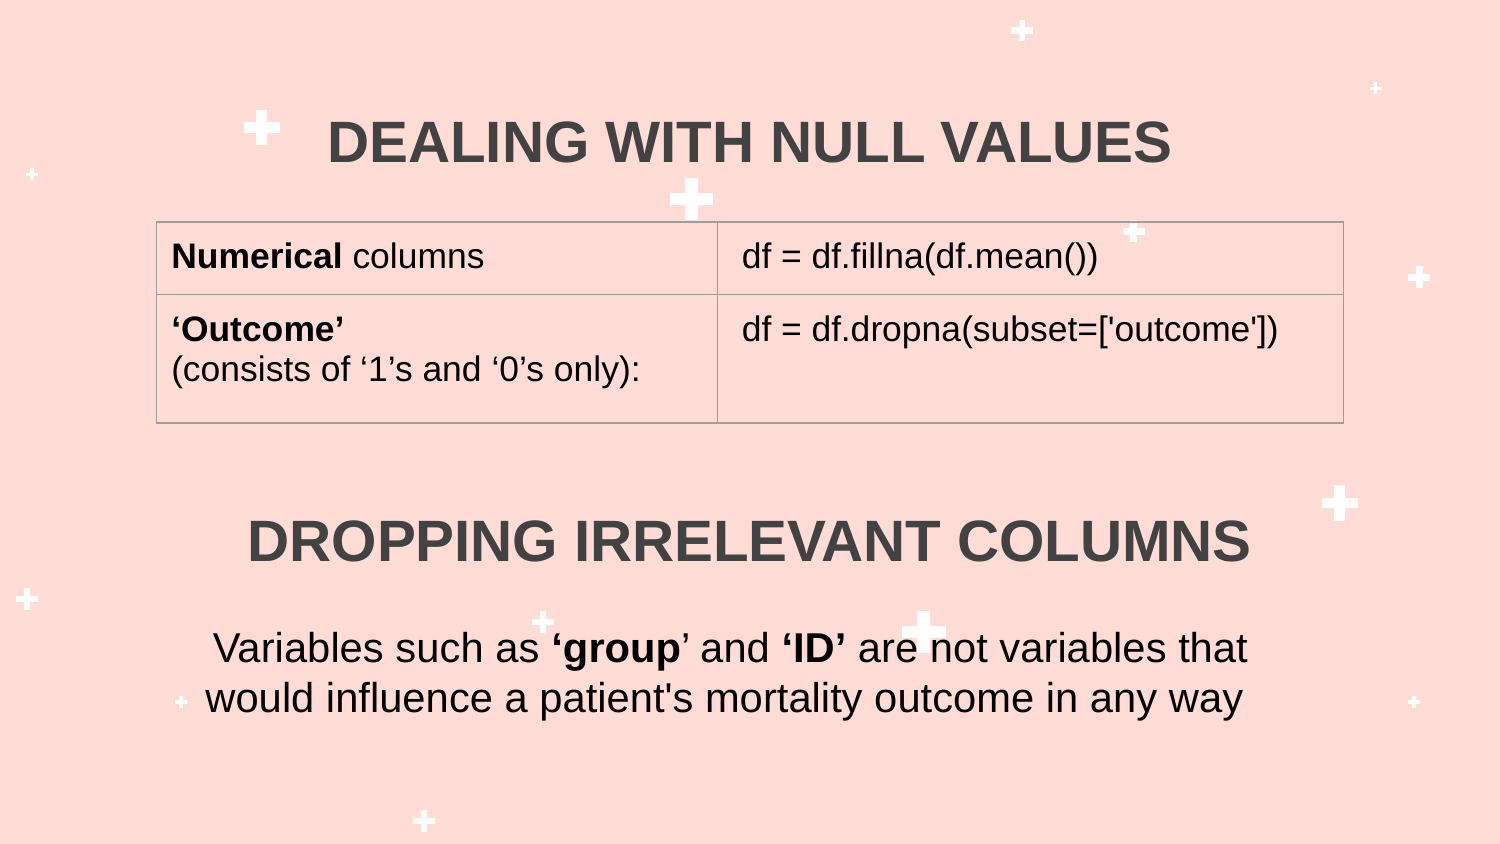

DEALING WITH NULL VALUES

| Numerical columns | df = df.fillna(df.mean()) |
| --- | --- |
| ‘Outcome’ (consists of ‘1’s and ‘0’s only): | df = df.dropna(subset=['outcome']) |
# DROPPING IRRELEVANT COLUMNS
Variables such as ‘group’ and ‘ID’ are not variables that would influence a patient's mortality outcome in any way